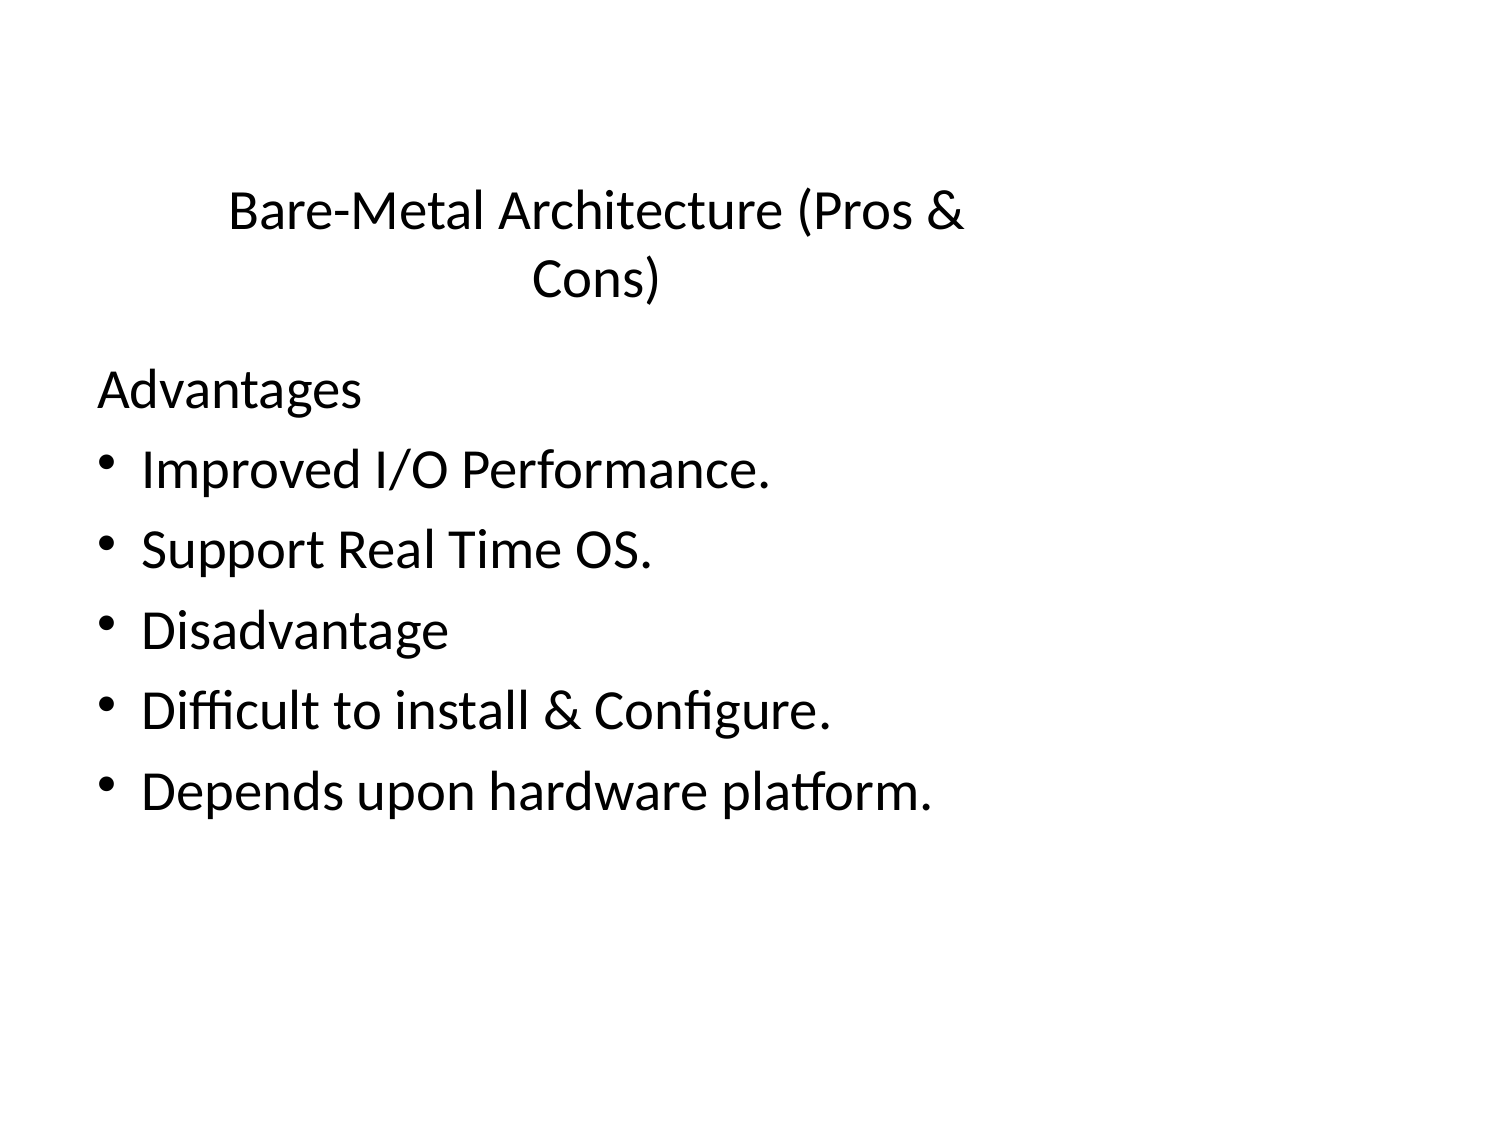

Bare-Metal Architecture (Pros &
Cons)
Advantages
Improved I/O Performance.
Support Real Time OS.
Disadvantage
Difficult to install & Configure.
Depends upon hardware platform.